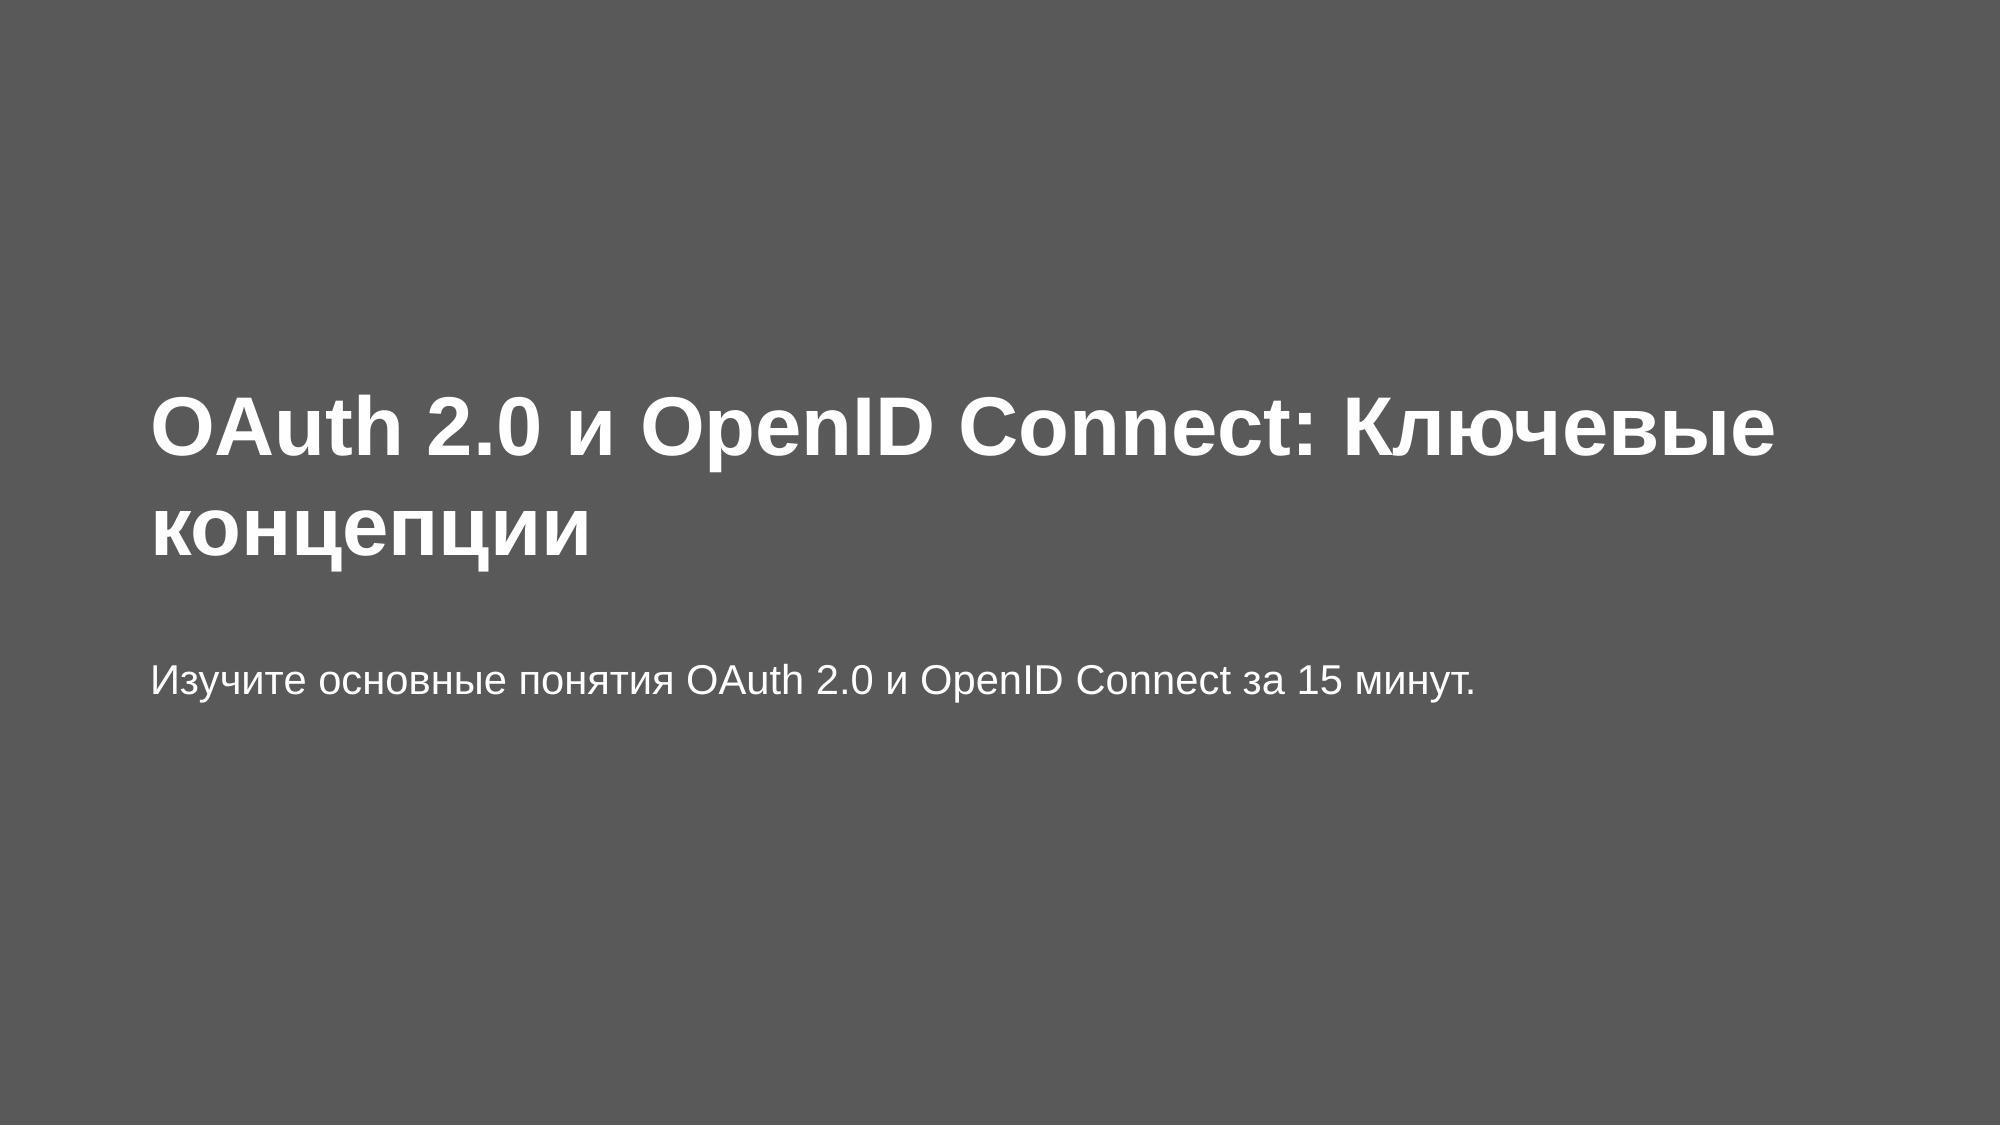

OAuth 2.0 и OpenID Connect: Ключевые концепции

Изучите основные понятия OAuth 2.0 и OpenID Connect за 15 минут.